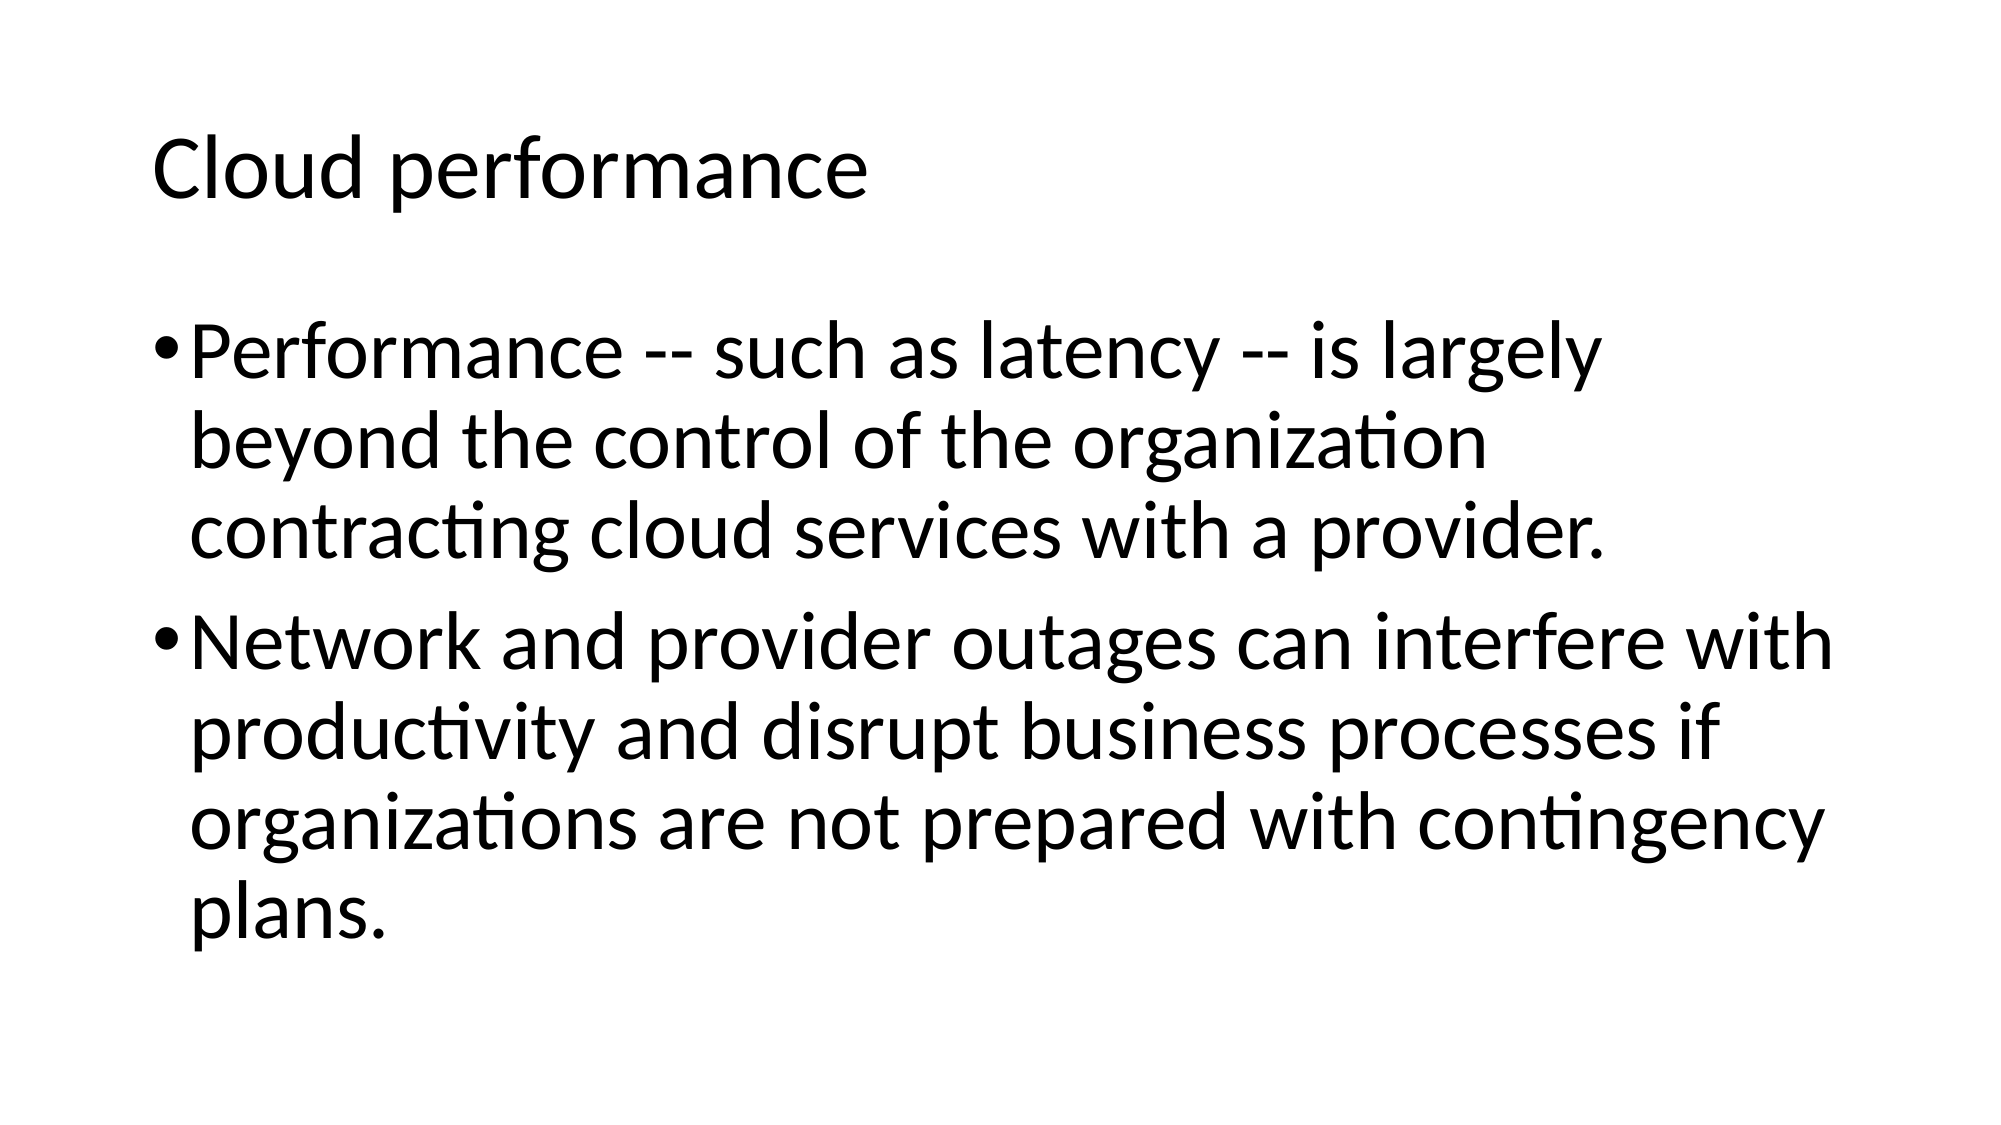

# Cloud performance
Performance -- such as latency -- is largely beyond the control of the organization contracting cloud services with a provider.
Network and provider outages can interfere with productivity and disrupt business processes if organizations are not prepared with contingency plans.